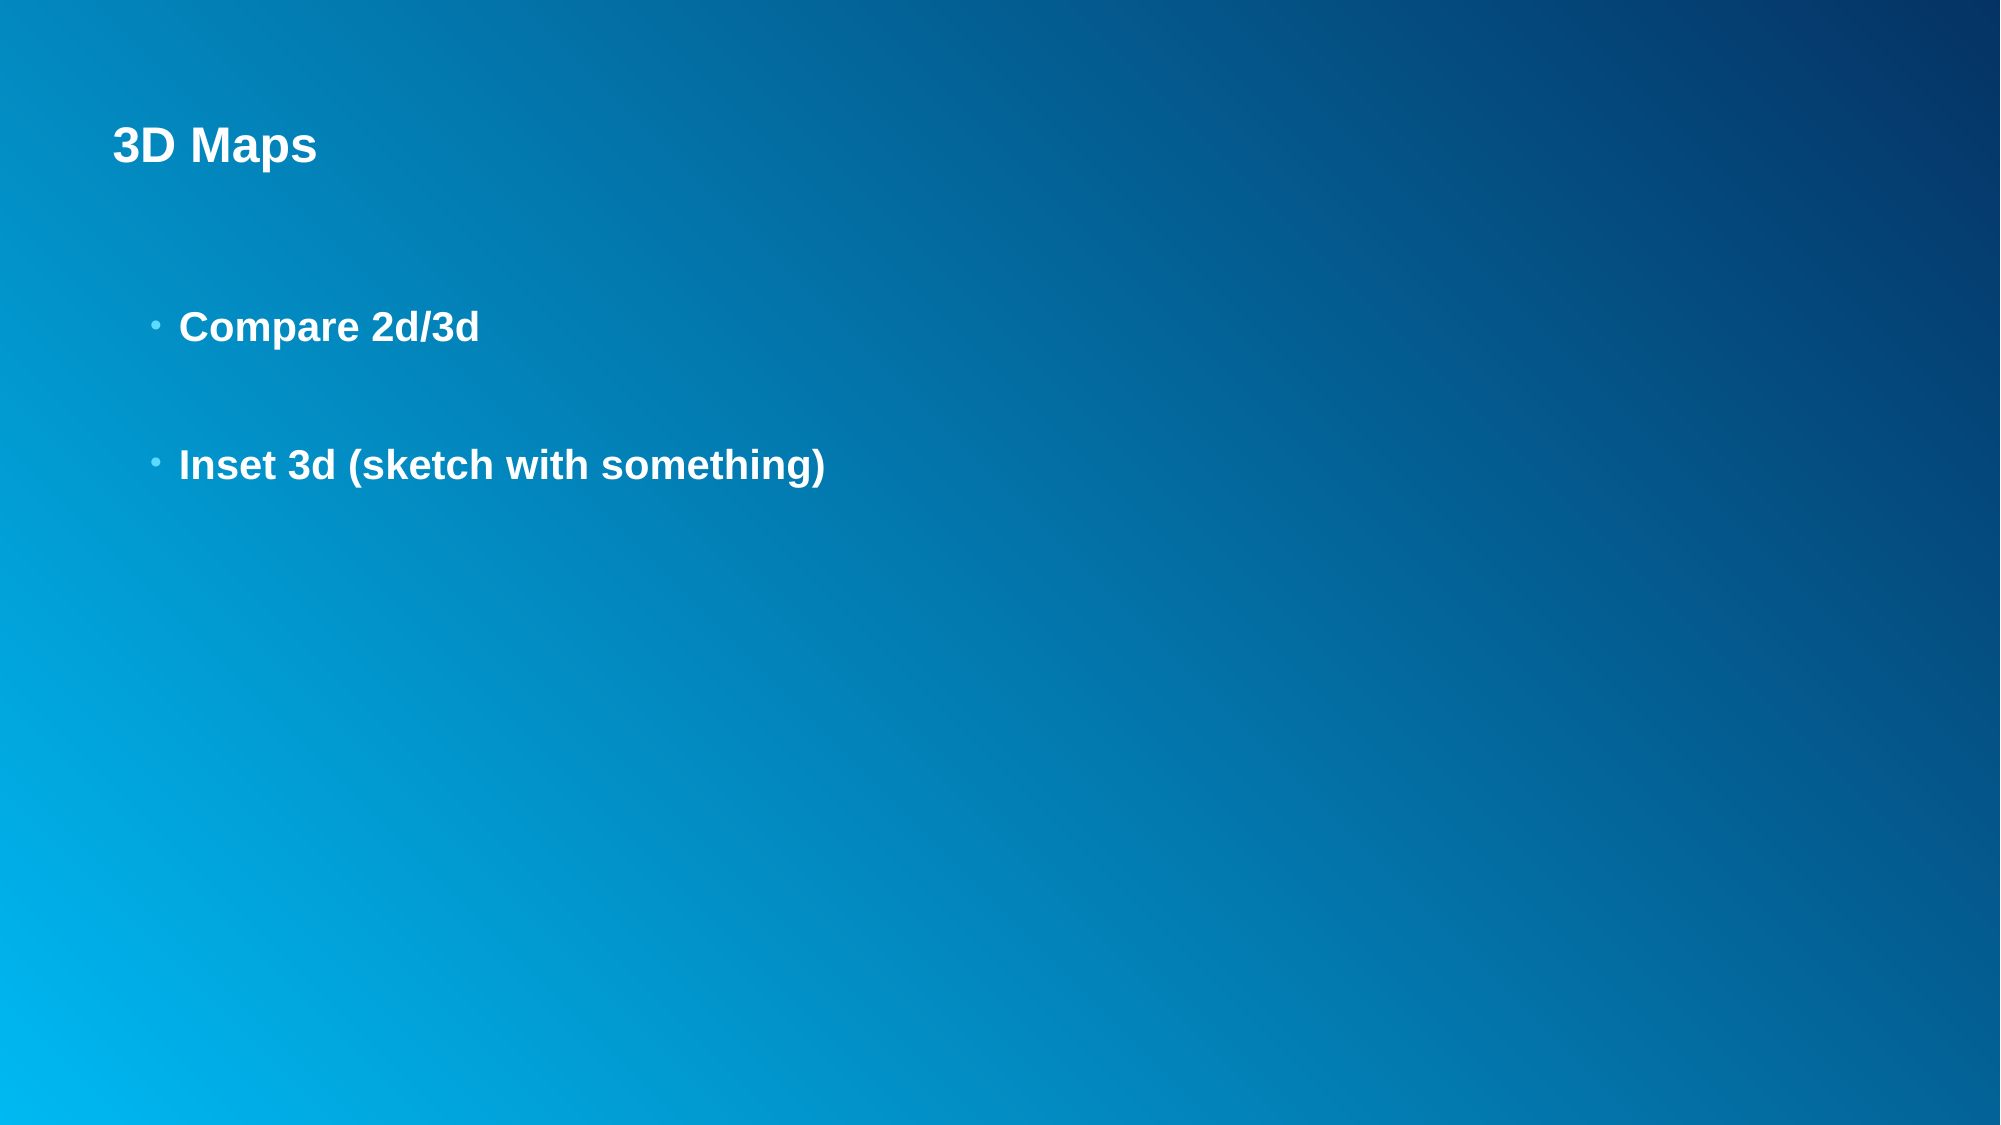

# 3D Maps
Compare 2d/3d

Inset 3d (sketch with something)